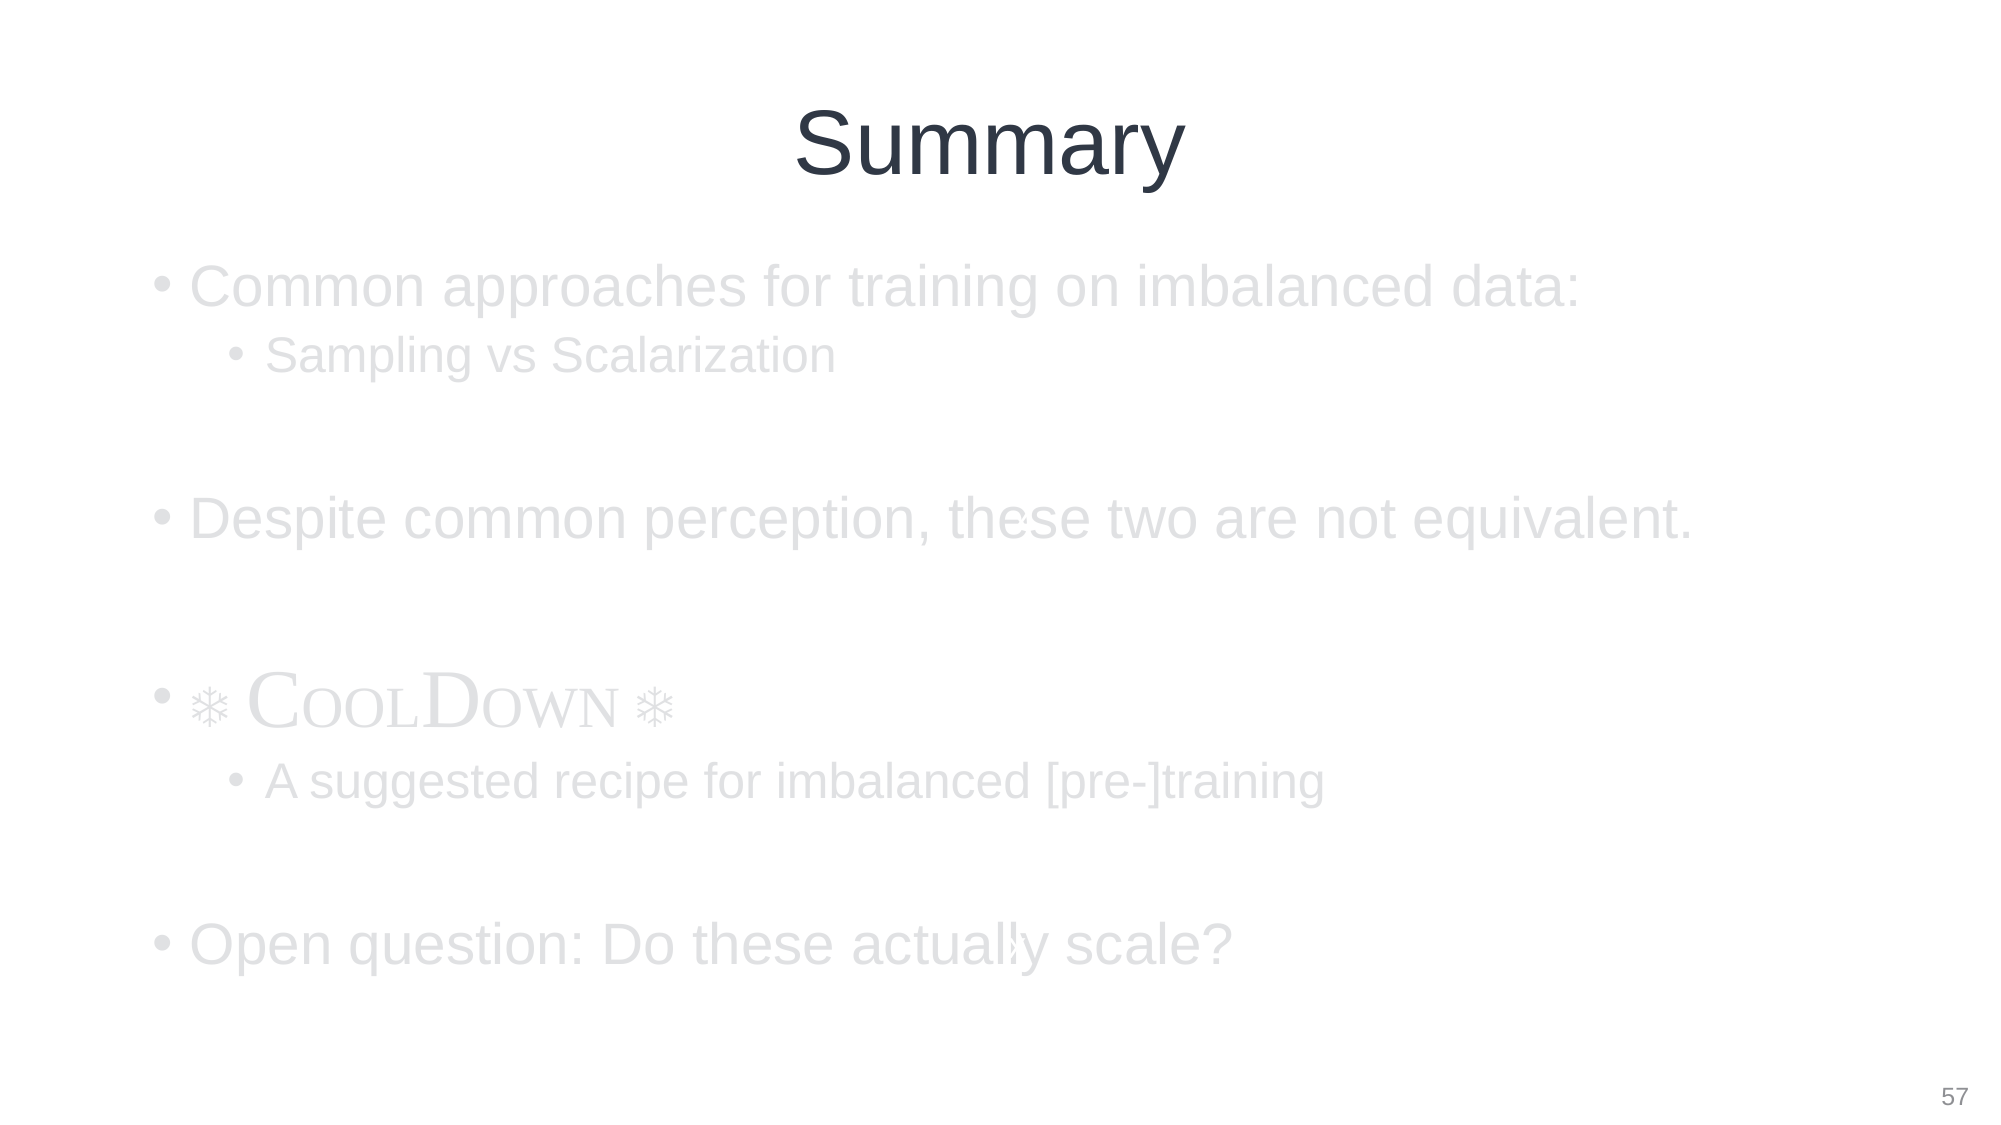

# Summary
x
Common approaches for training on imbalanced data:
Sampling vs Scalarization

Despite common perception, these two are not equivalent.

❄️ COOLDOWN ❄️
A suggested recipe for imbalanced [pre-]training

Open question: Do these actually scale?

x
x
x
57